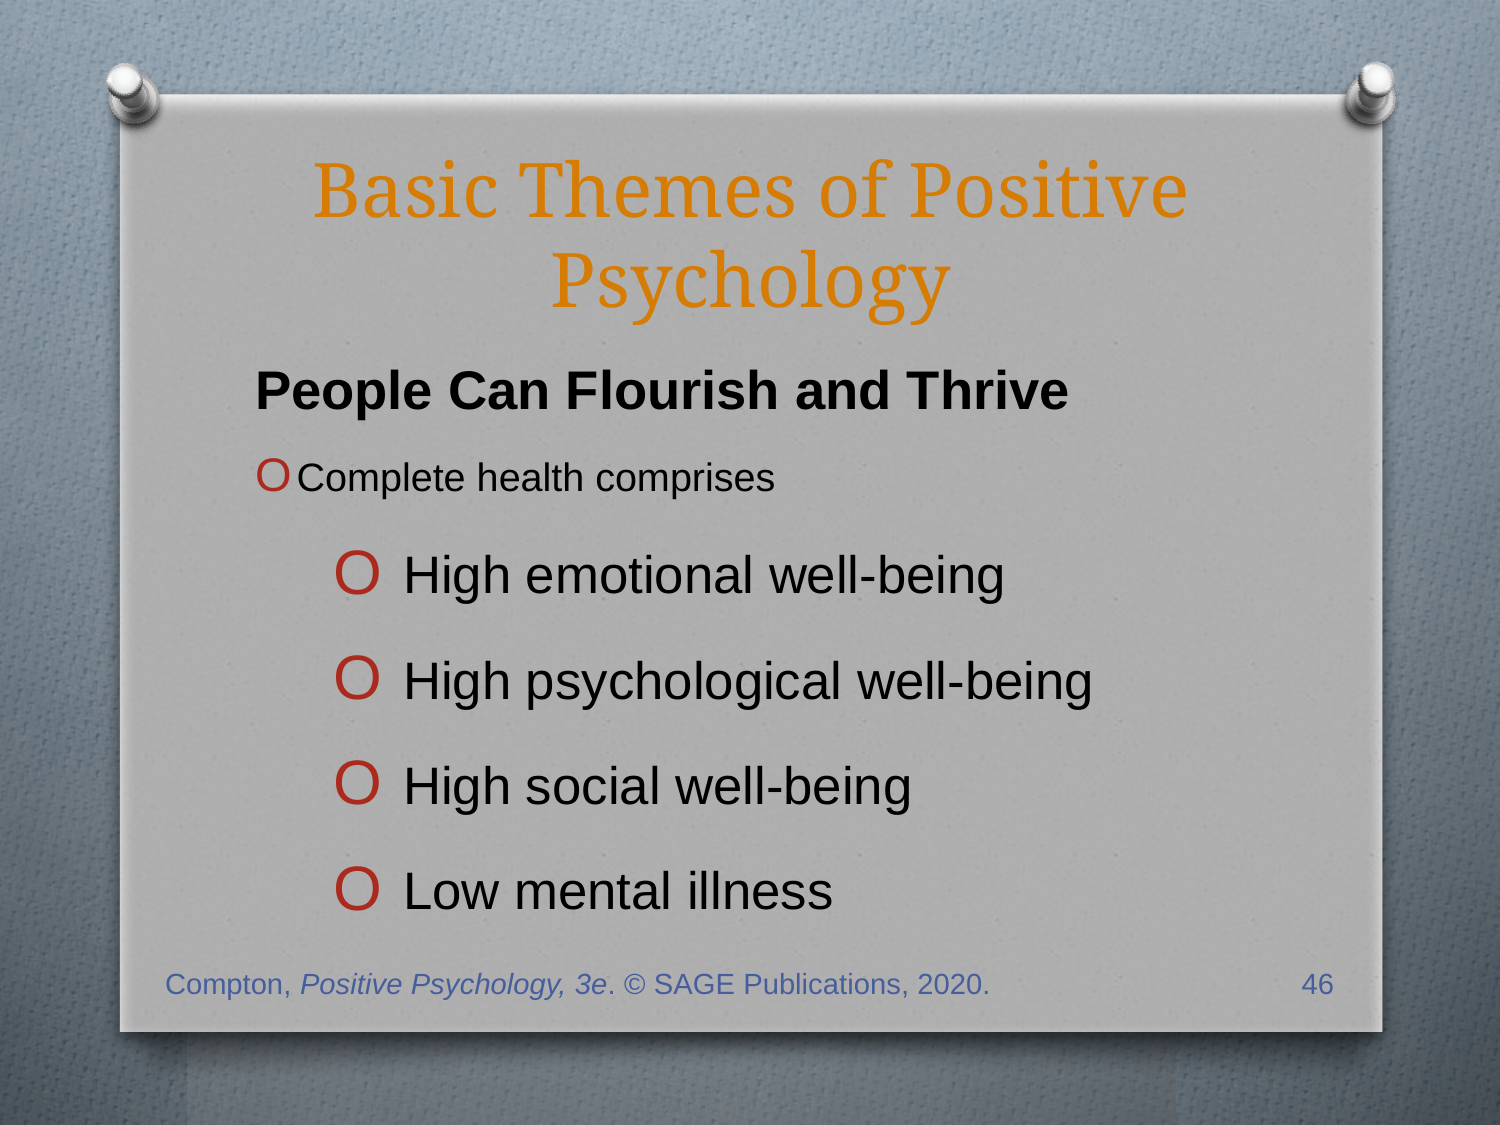

# Basic Themes of Positive Psychology
People Can Flourish and Thrive
Complete health comprises
High emotional well-being
High psychological well-being
High social well-being
Low mental illness

Compton, Positive Psychology, 3e. © SAGE Publications, 2020.
46